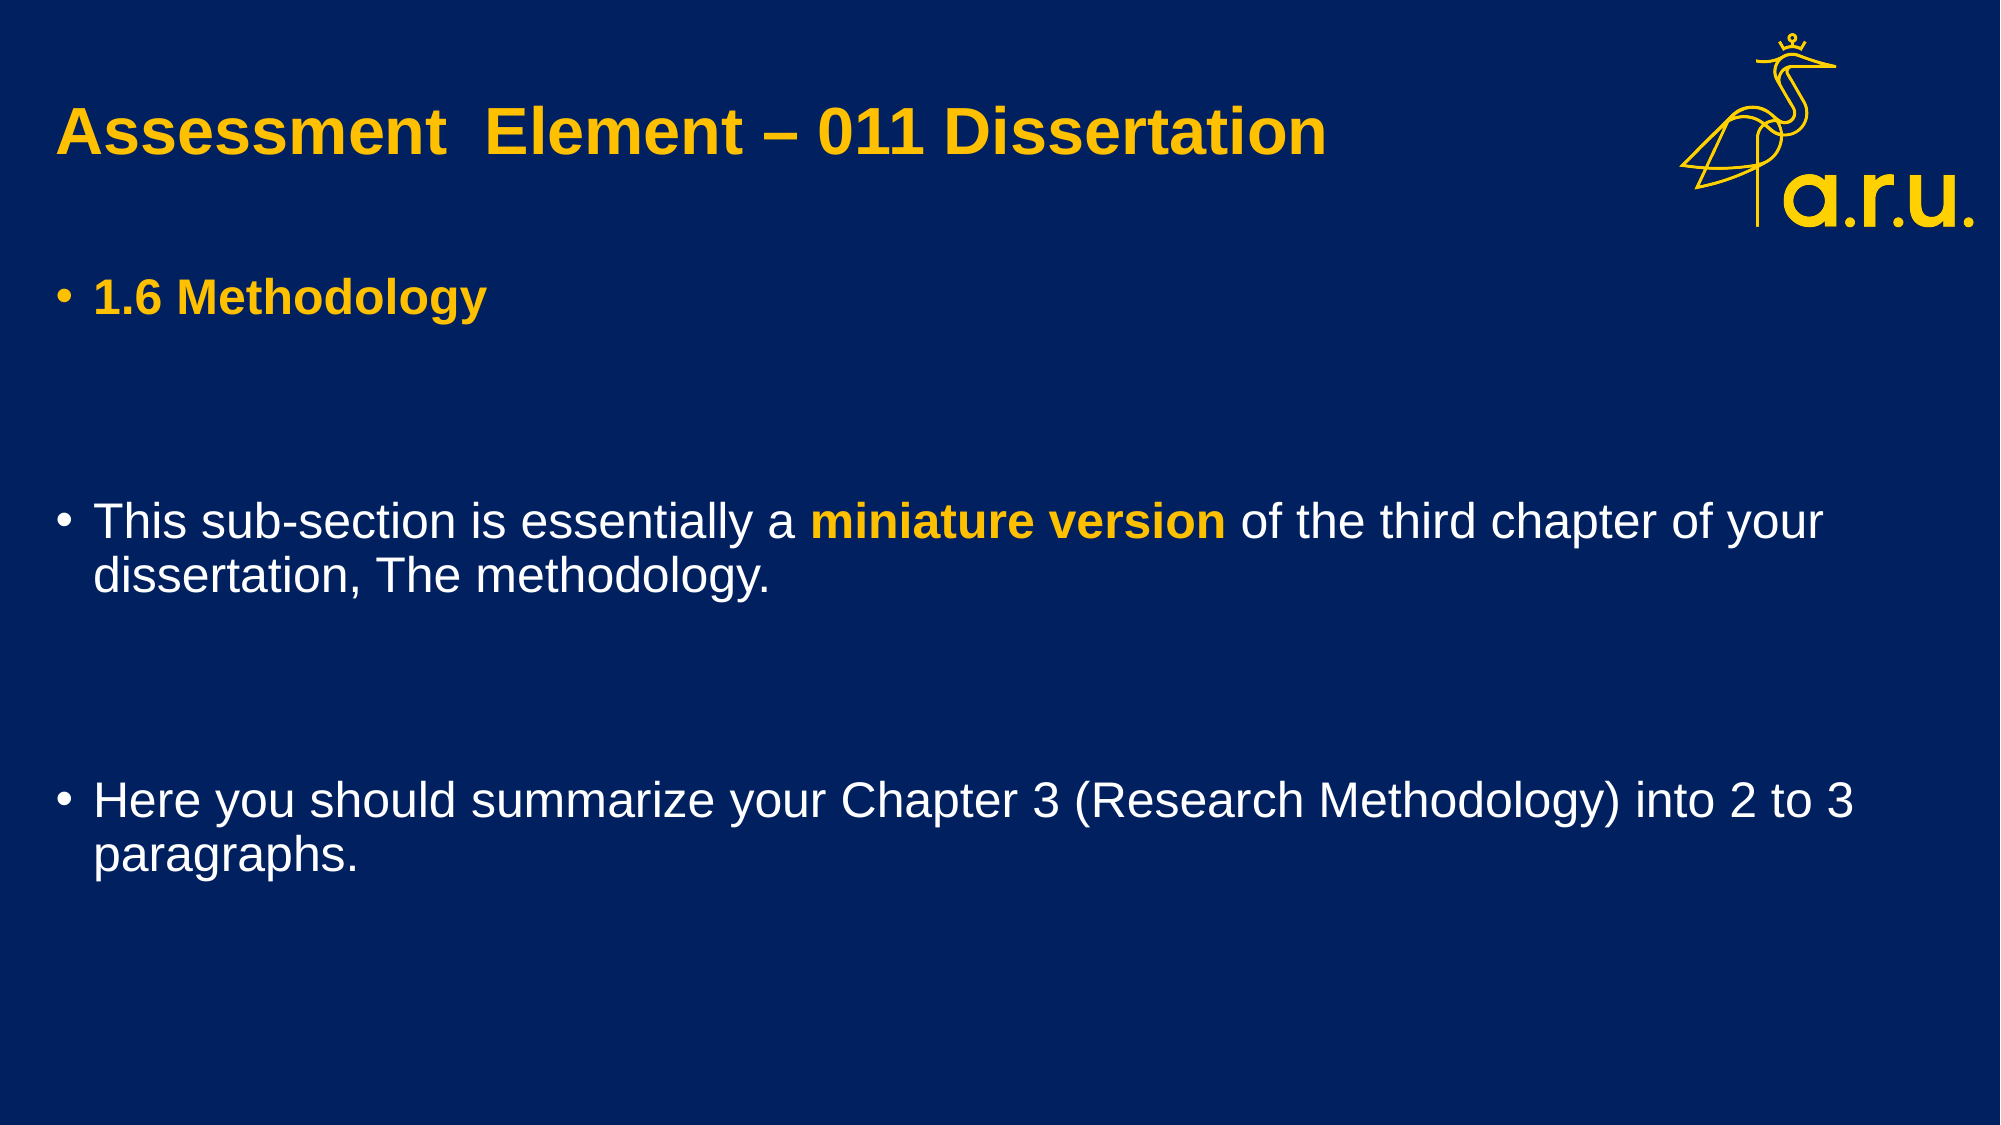

# Assessment  Element – 011 Dissertation
1.6 Methodology

This sub-section is essentially a miniature version of the third chapter of your dissertation, The methodology.

Here you should summarize your Chapter 3 (Research Methodology) into 2 to 3  paragraphs.